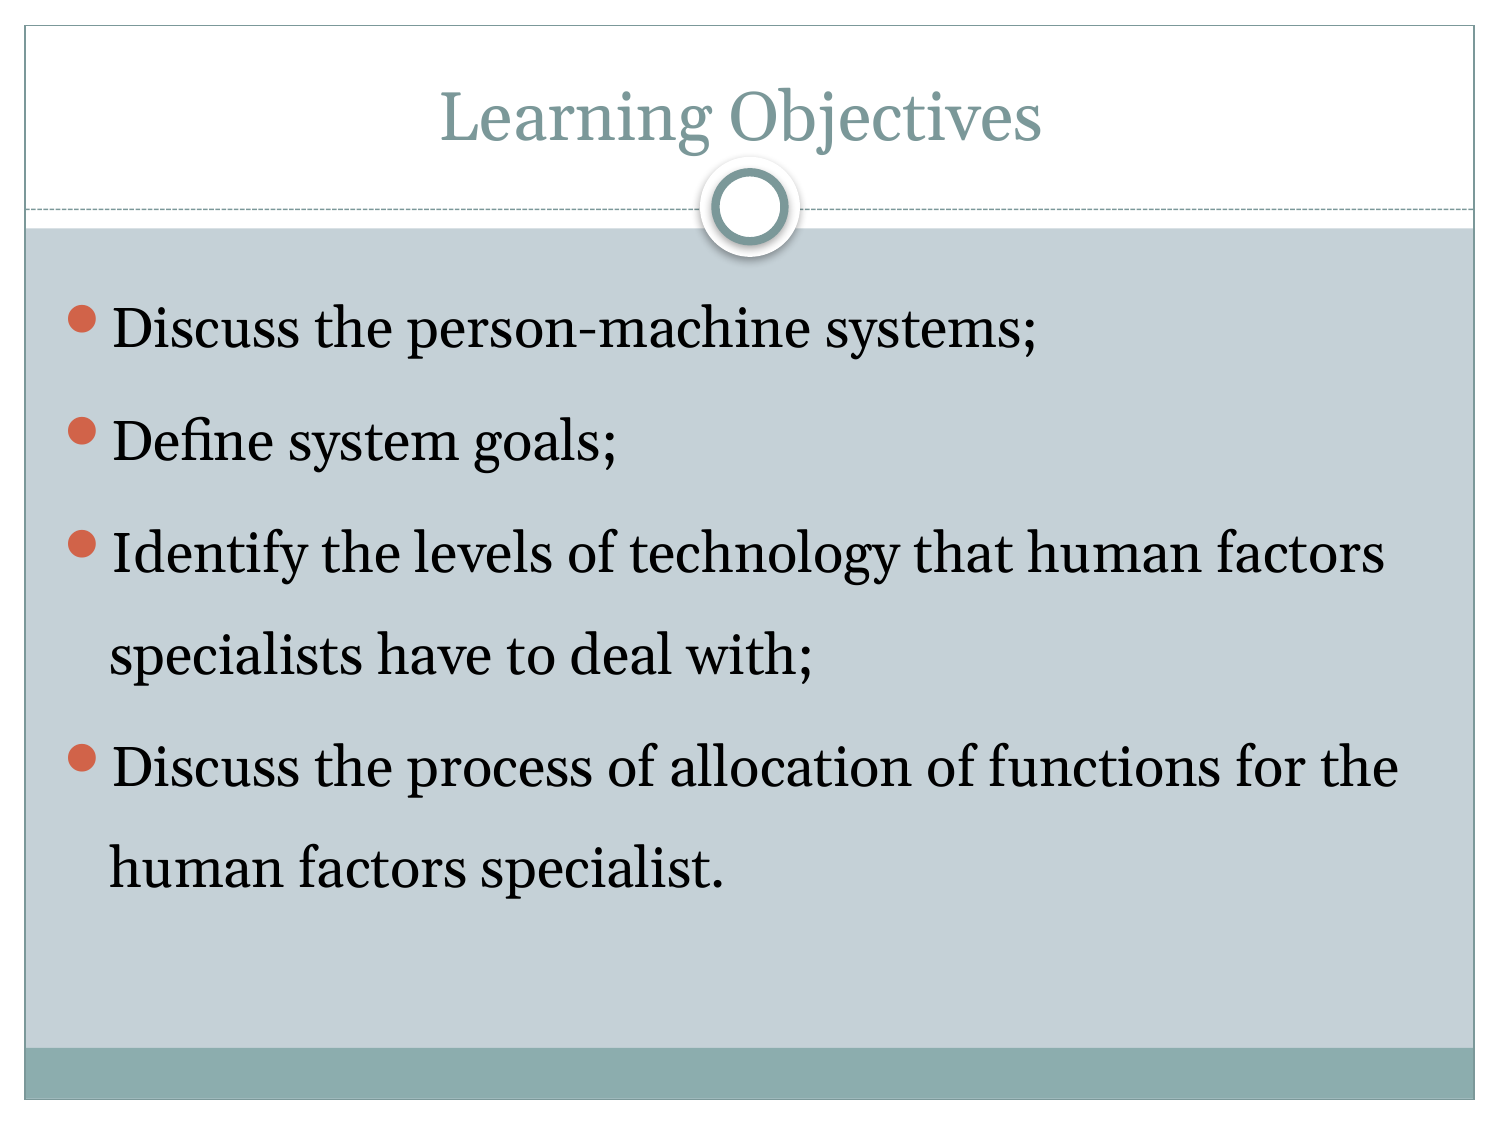

# Learning Objectives
Discuss the person-machine systems;
Define system goals;
Identify the levels of technology that human factors specialists have to deal with;
Discuss the process of allocation of functions for the human factors specialist.